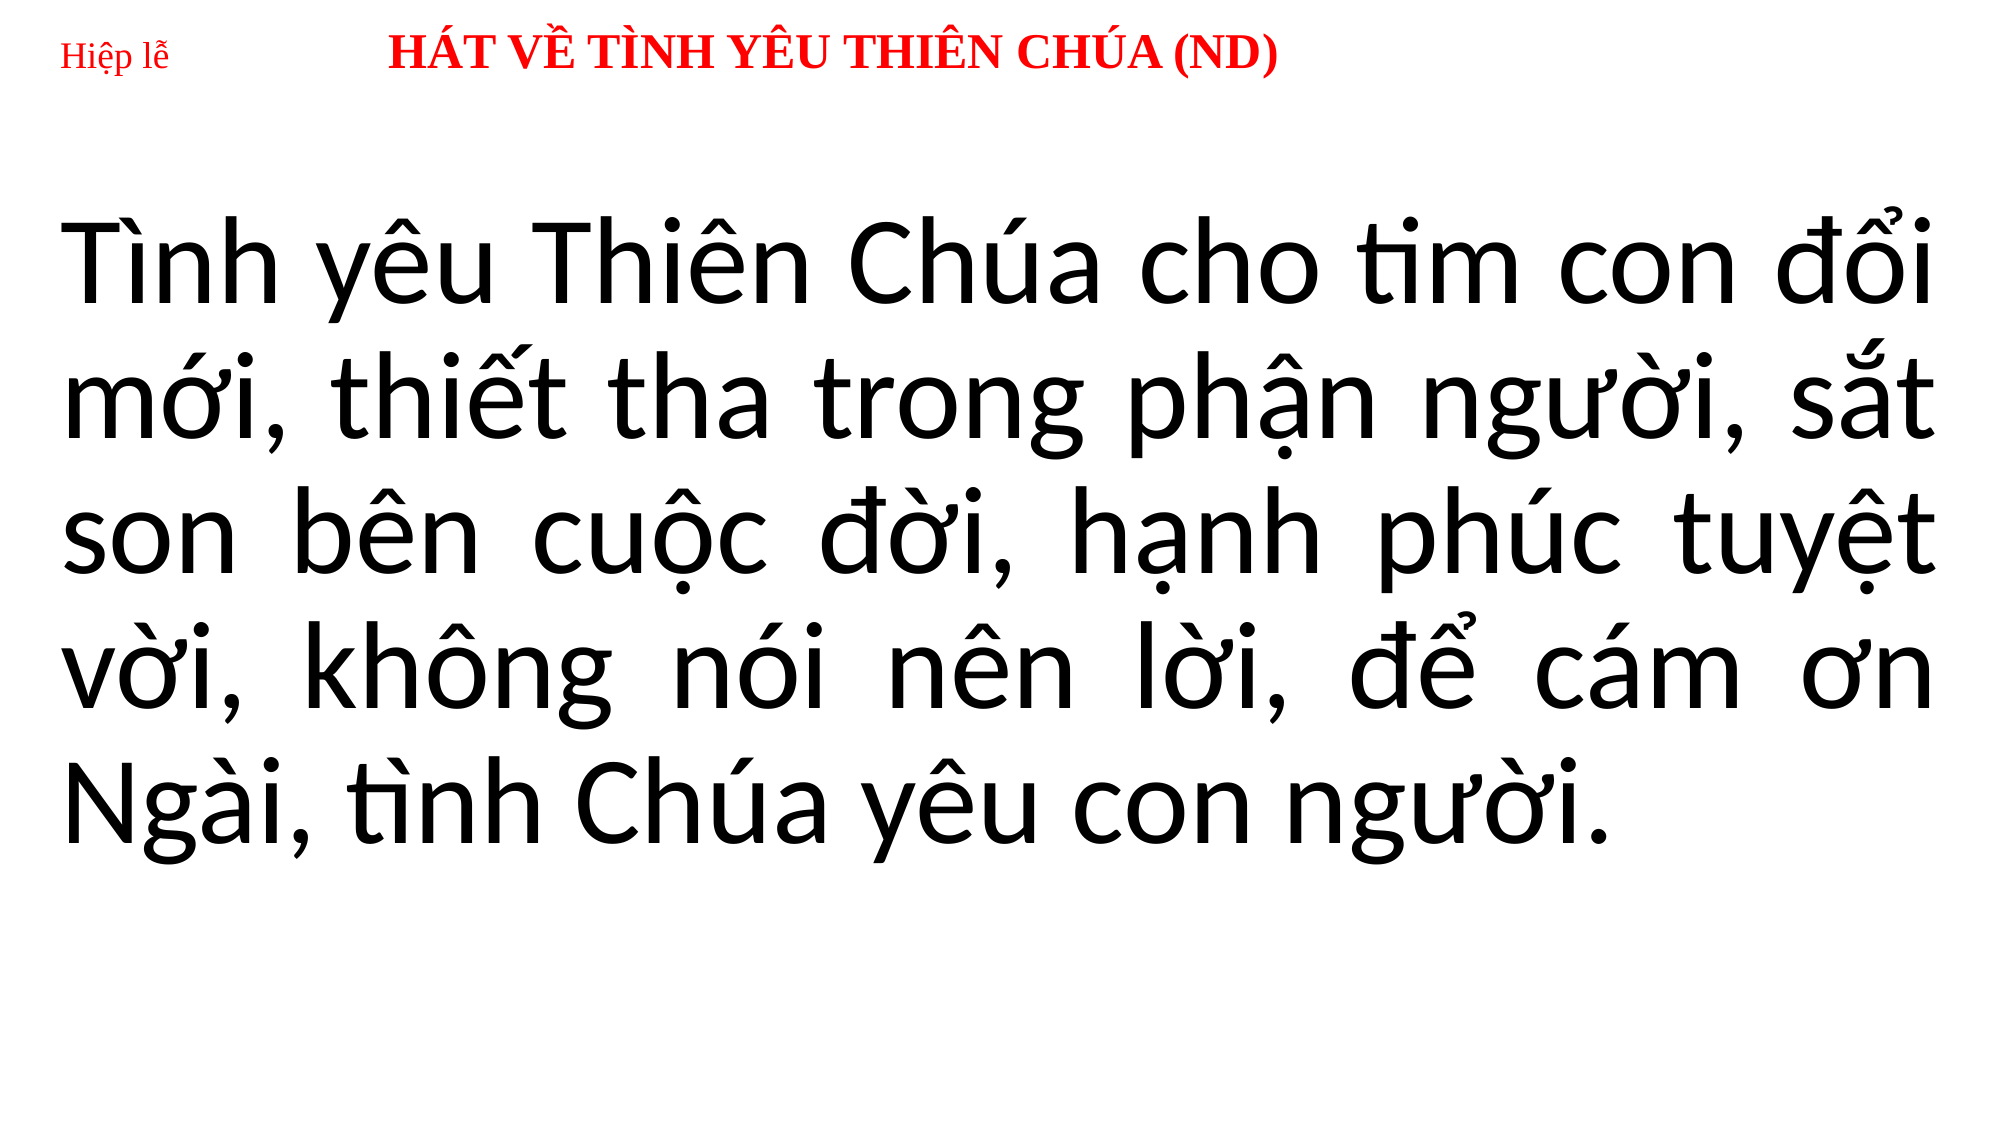

# Hiệp lễ                       HÁT VỀ TÌNH YÊU THIÊN CHÚA (ND)
Tình yêu Thiên Chúa cho tim con đổi mới, thiết tha trong phận người, sắt son bên cuộc đời, hạnh phúc tuyệt vời, không nói nên lời, để cám ơn Ngài, tình Chúa yêu con người.